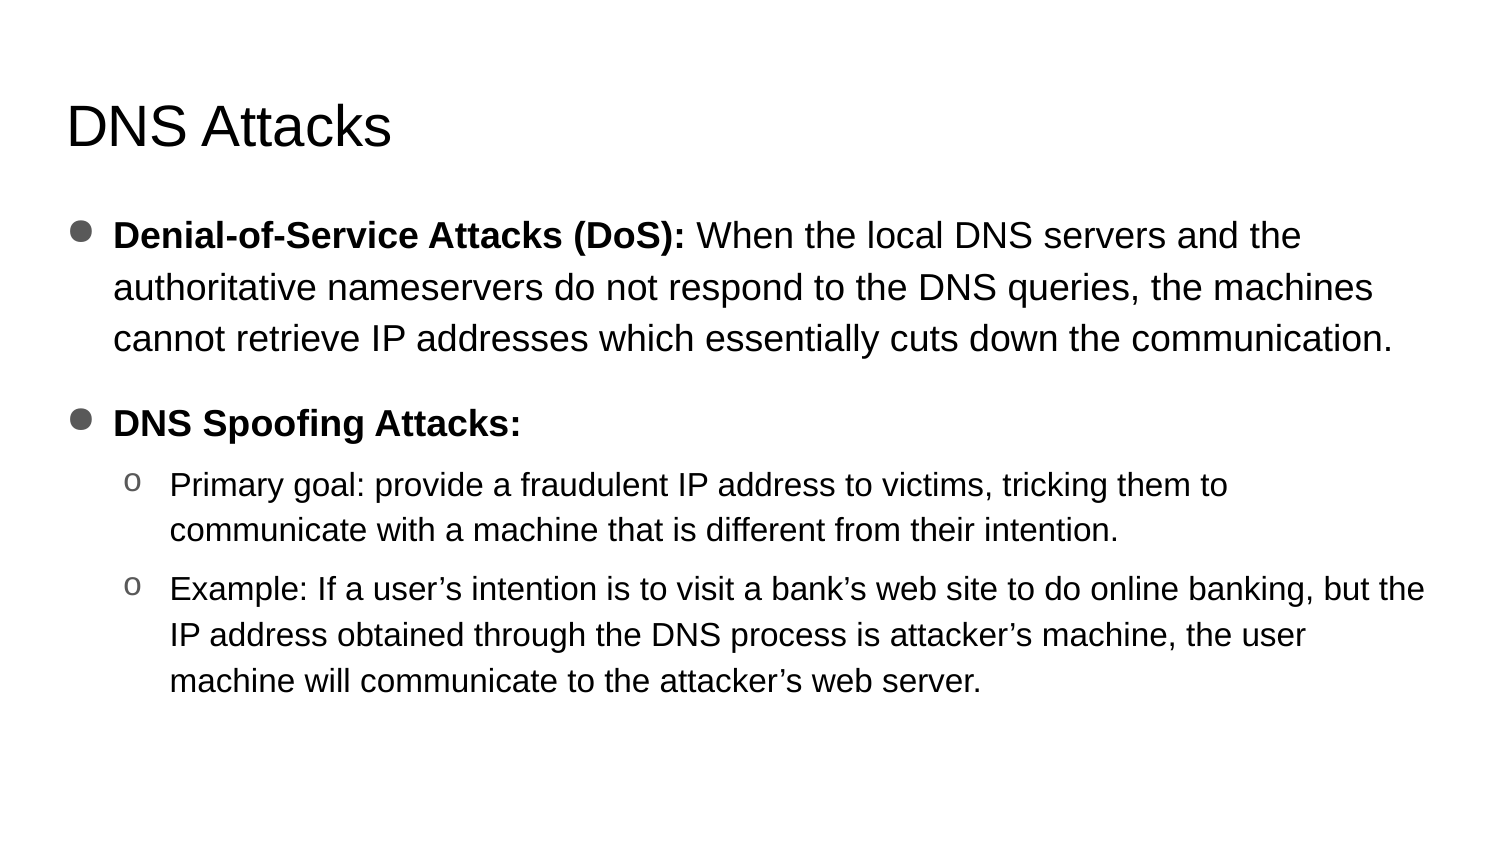

# DNS Attacks
Denial-of-Service Attacks (DoS): When the local DNS servers and the authoritative nameservers do not respond to the DNS queries, the machines cannot retrieve IP addresses which essentially cuts down the communication.
DNS Spoofing Attacks:
Primary goal: provide a fraudulent IP address to victims, tricking them to communicate with a machine that is different from their intention.
Example: If a user’s intention is to visit a bank’s web site to do online banking, but the IP address obtained through the DNS process is attacker’s machine, the user machine will communicate to the attacker’s web server.